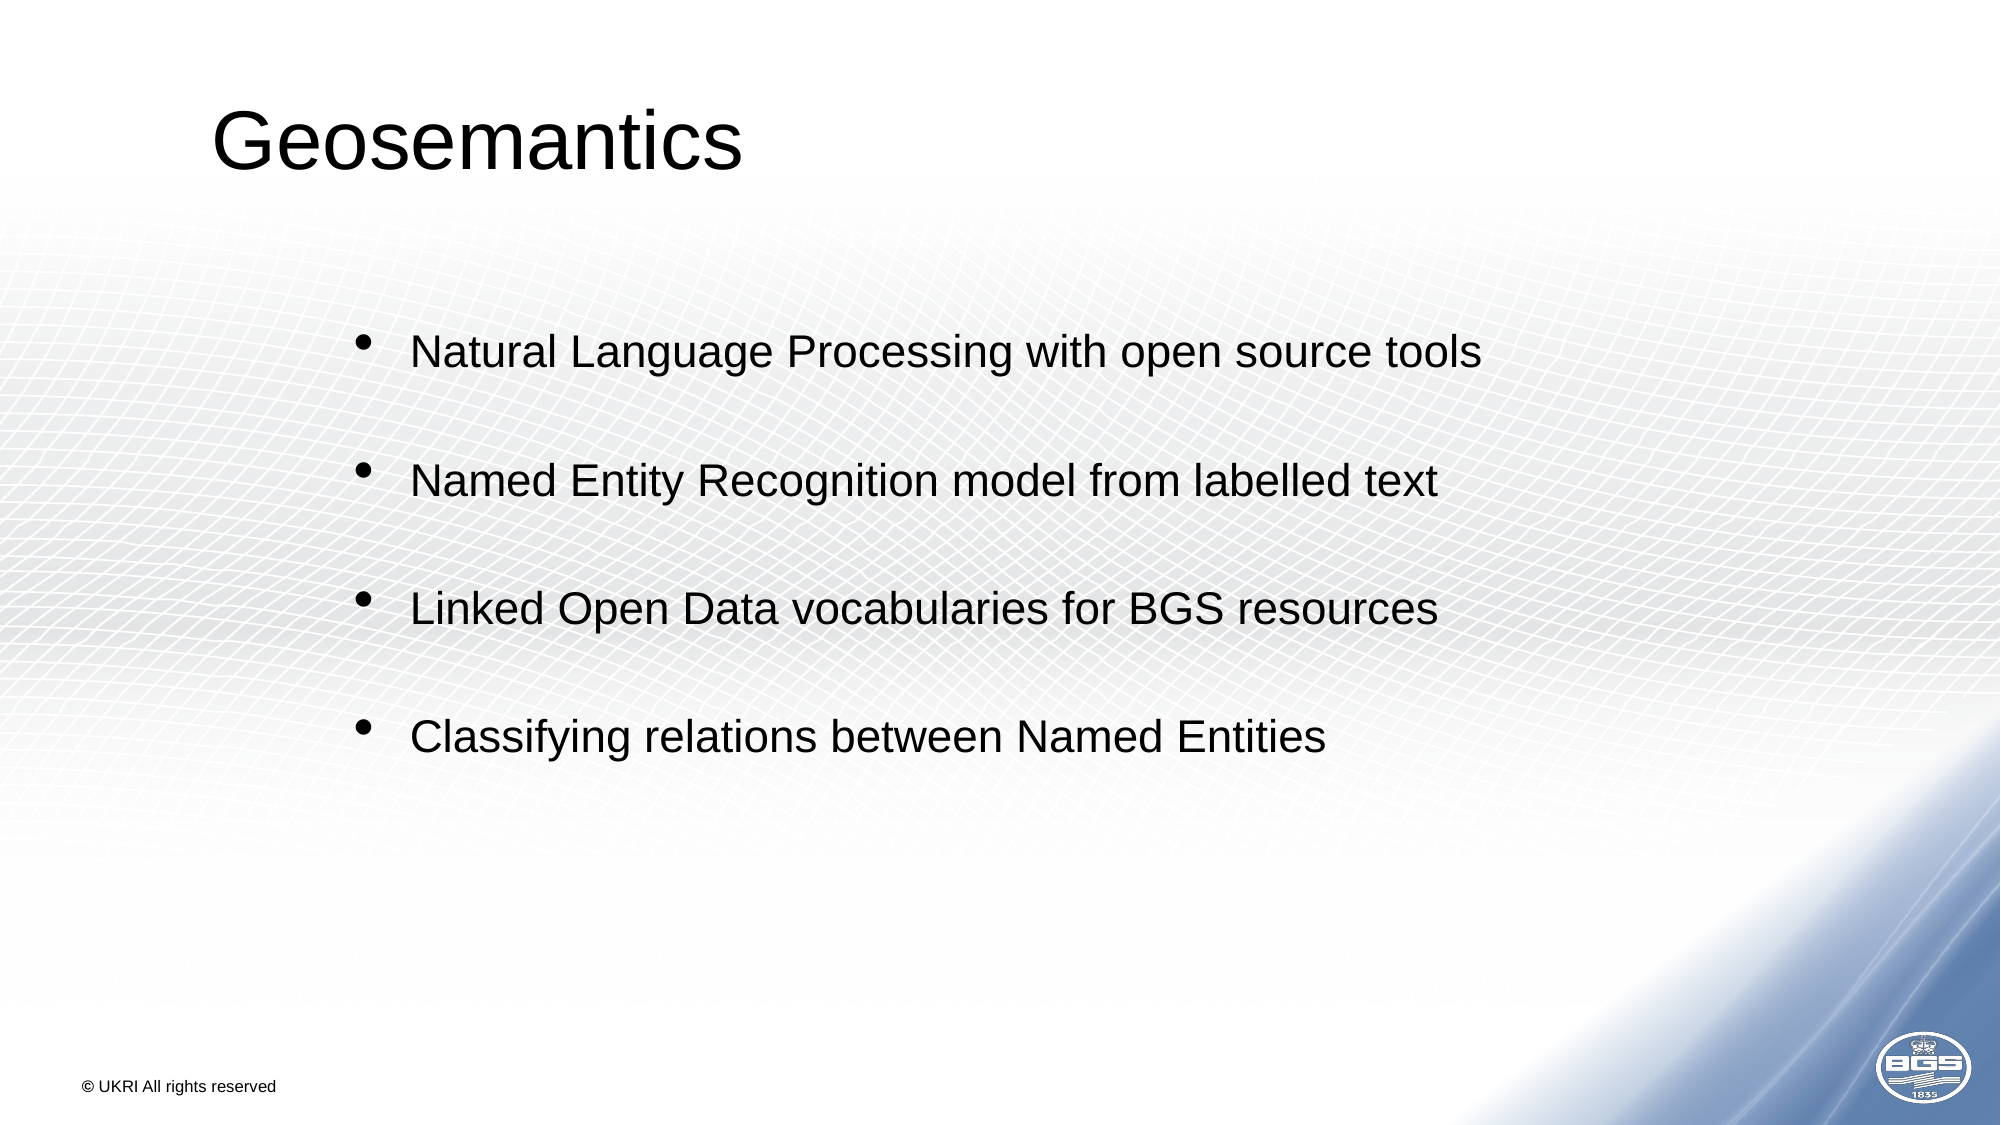

# Geosemantics
Natural Language Processing with open source tools

Named Entity Recognition model from labelled text

Linked Open Data vocabularies for BGS resources

Classifying relations between Named Entities